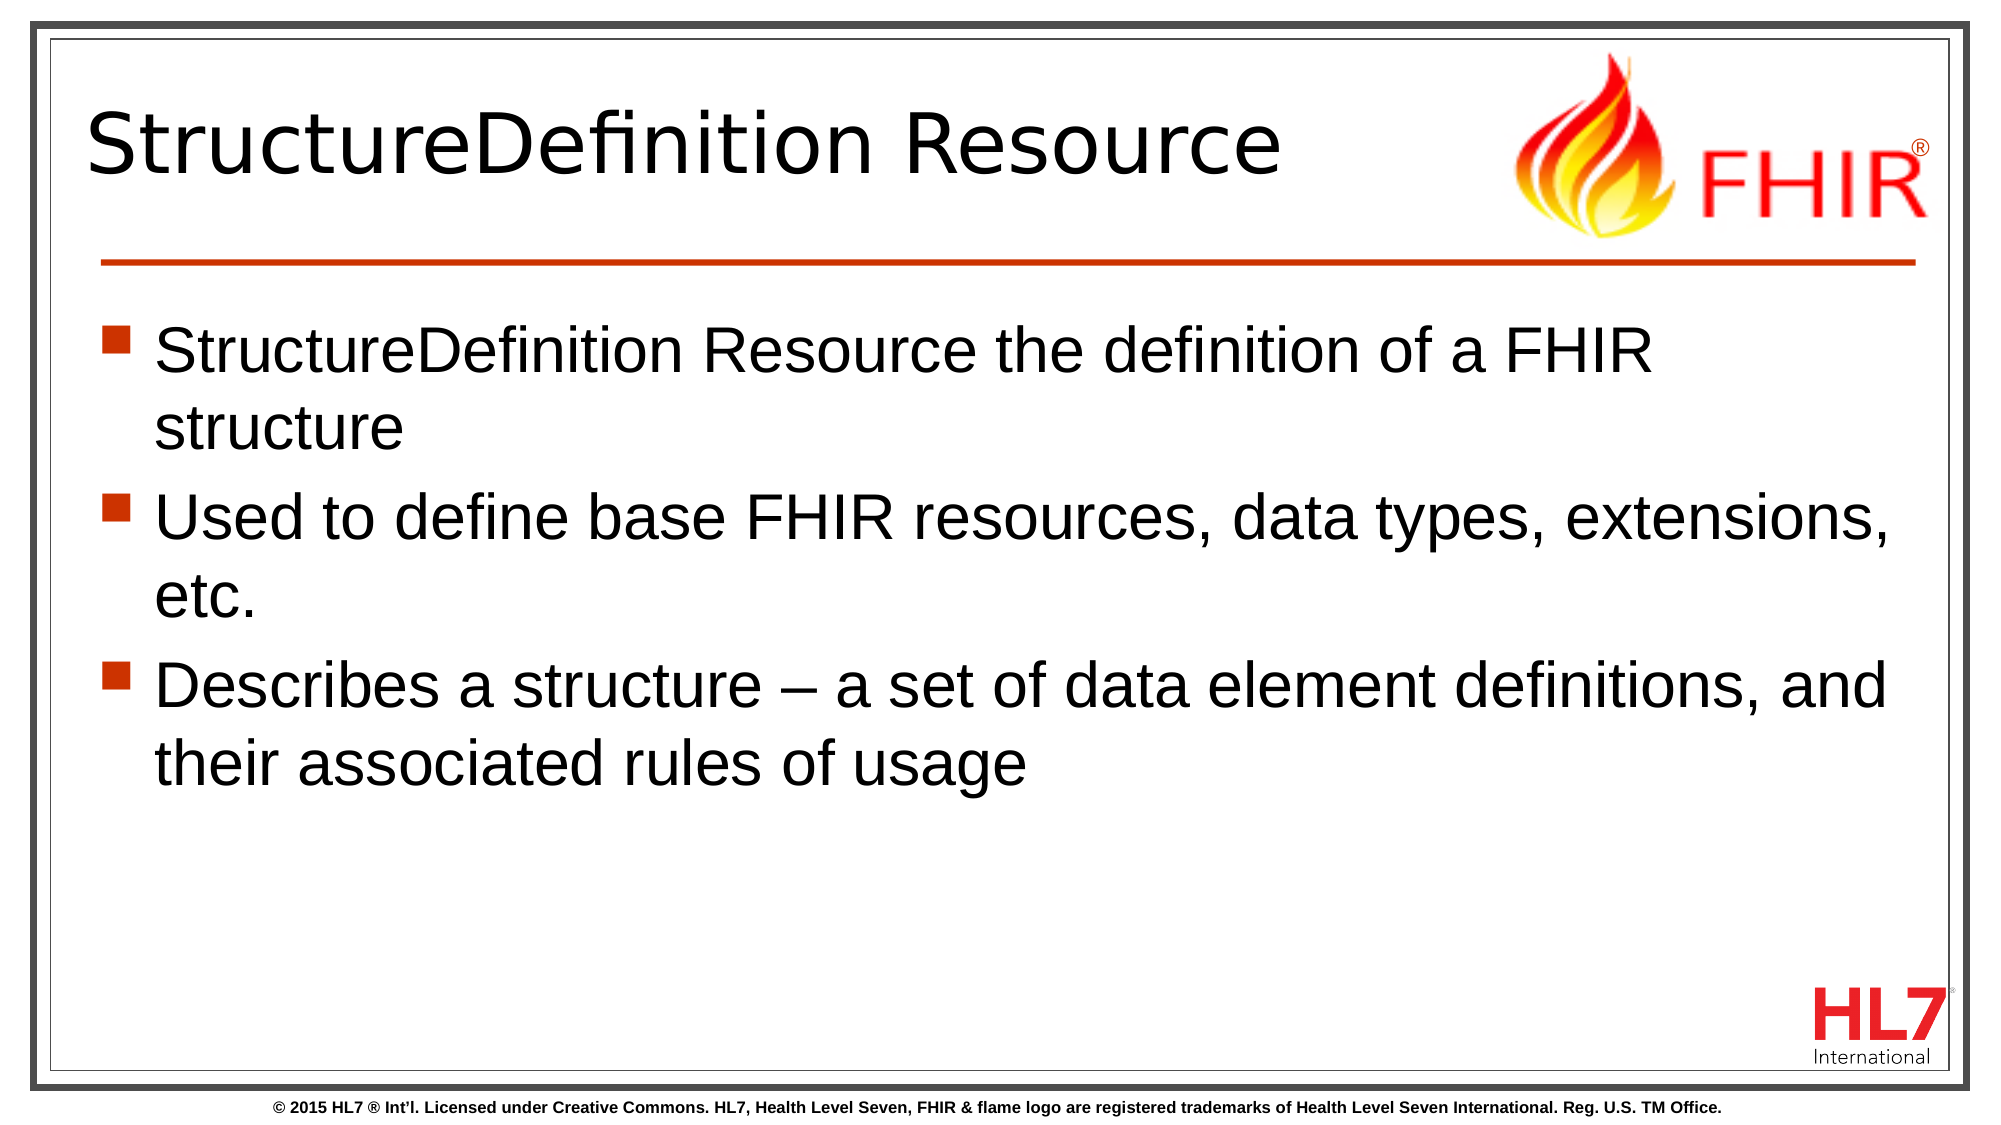

# StructureDefinition Resource
StructureDefinition Resource the definition of a FHIR structure
Used to define base FHIR resources, data types, extensions, etc.
Describes a structure – a set of data element definitions, and their associated rules of usage